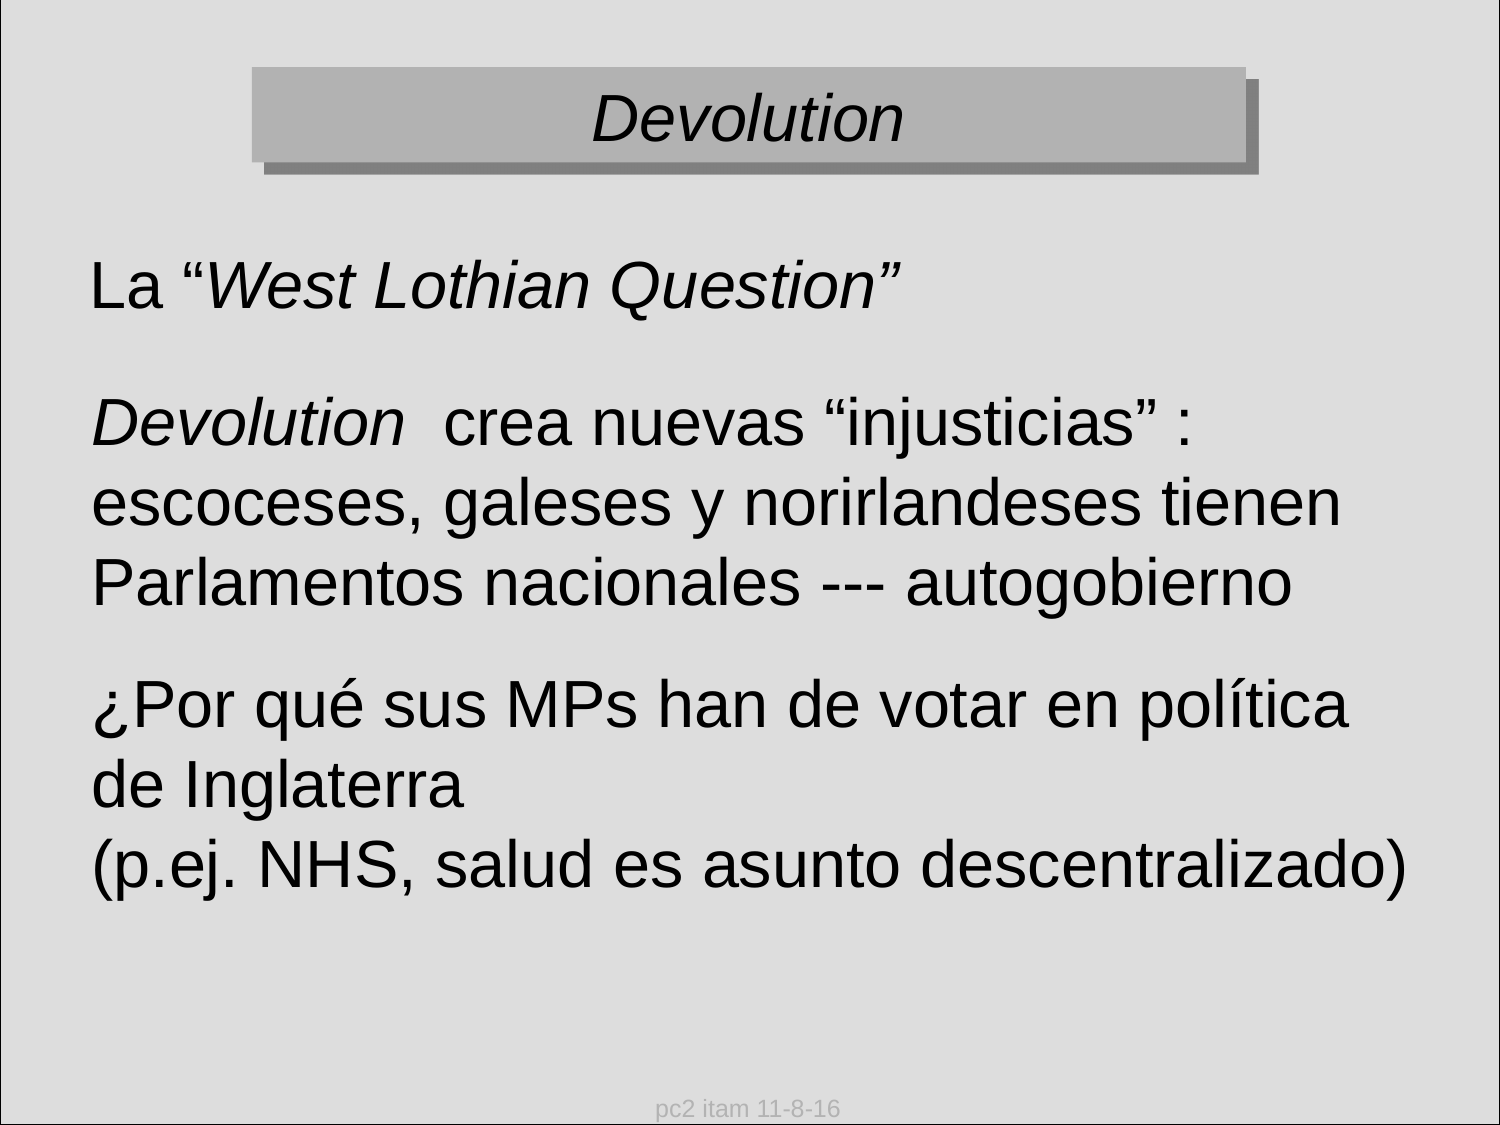

Devolution
La “West Lothian Question”
Devolution  crea nuevas “injusticias” :
escoceses, galeses y norirlandeses tienen Parlamentos nacionales --- autogobierno
¿Por qué sus MPs han de votar en política de Inglaterra
(p.ej. NHS, salud es asunto descentralizado)